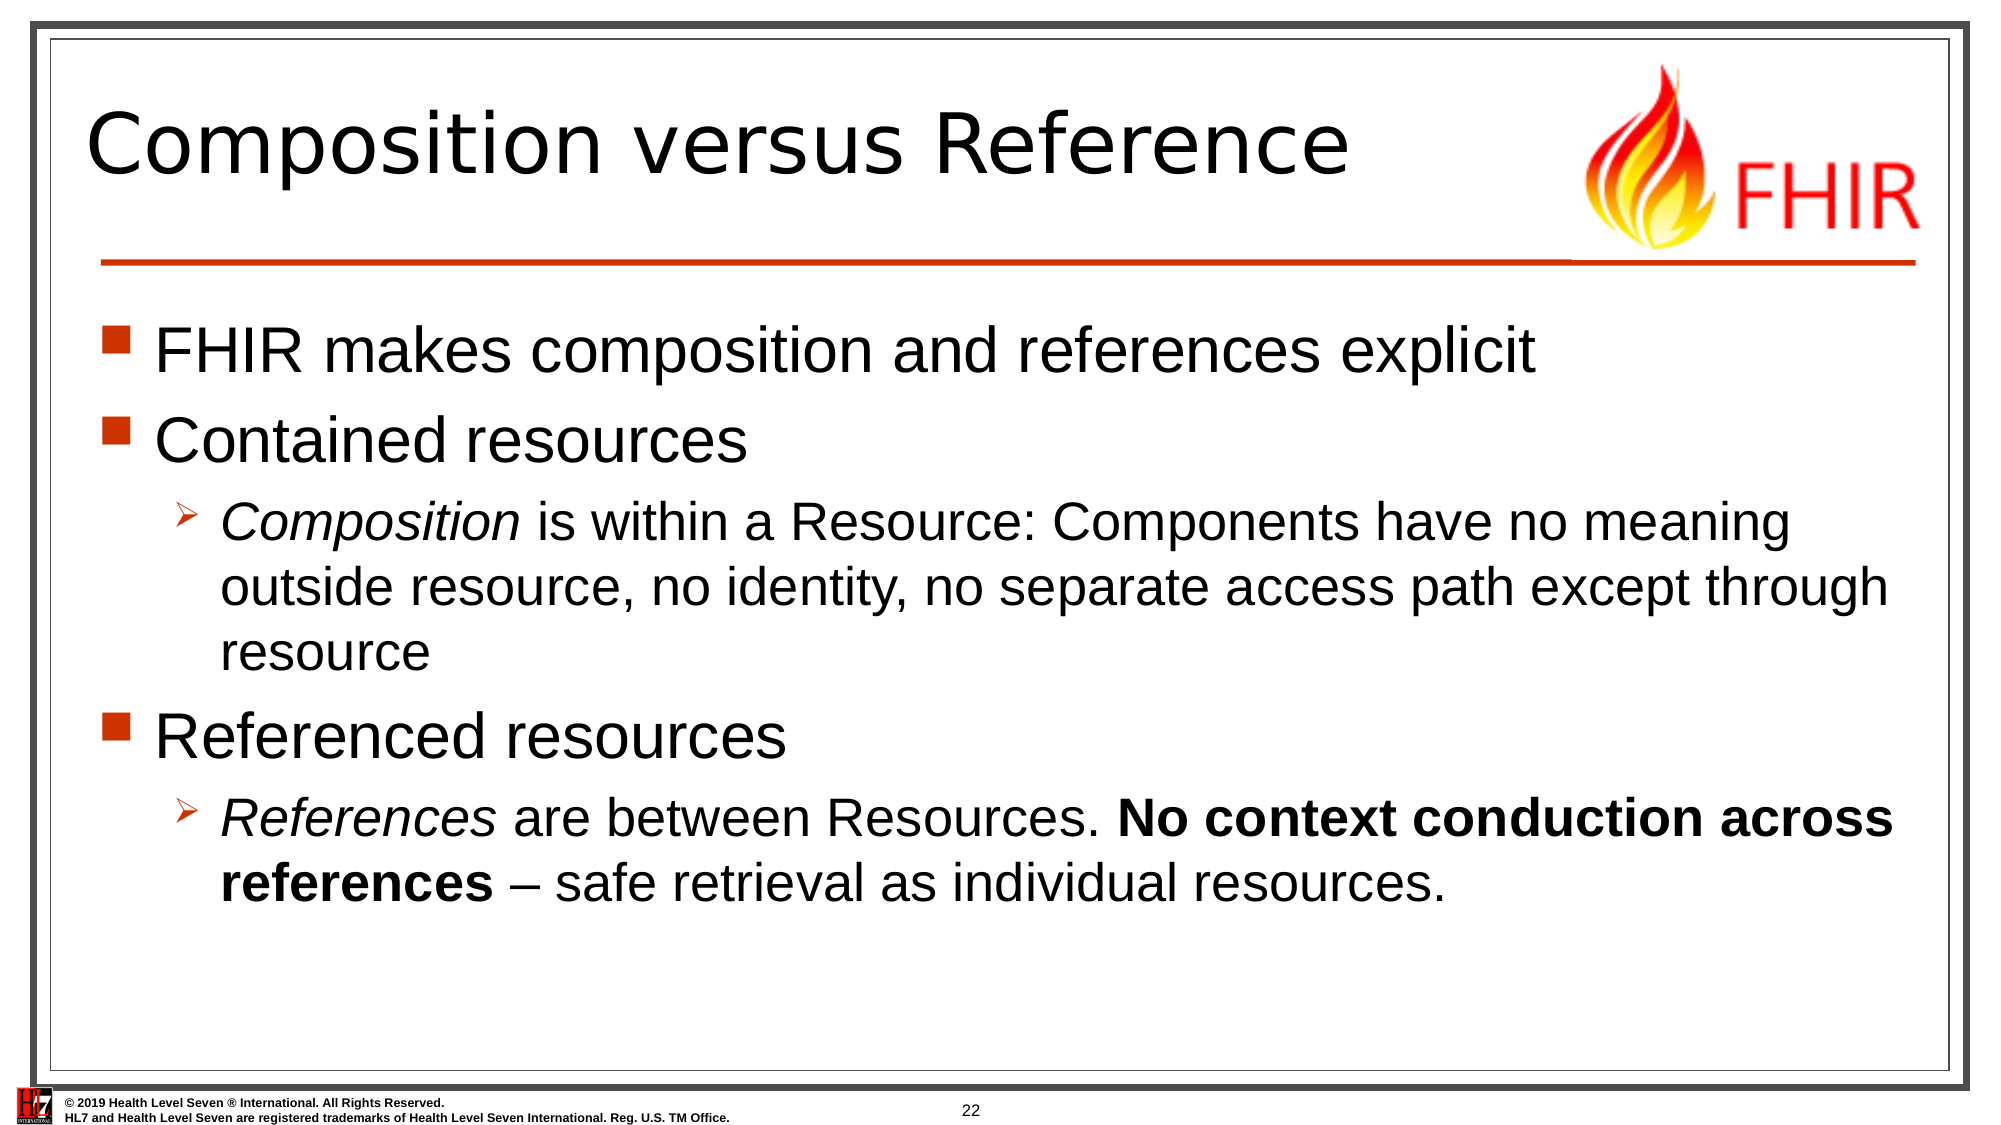

# Composition versus Reference
FHIR makes composition and references explicit
Contained resources
Composition is within a Resource: Components have no meaning outside resource, no identity, no separate access path except through resource
Referenced resources
References are between Resources. No context conduction across references – safe retrieval as individual resources.